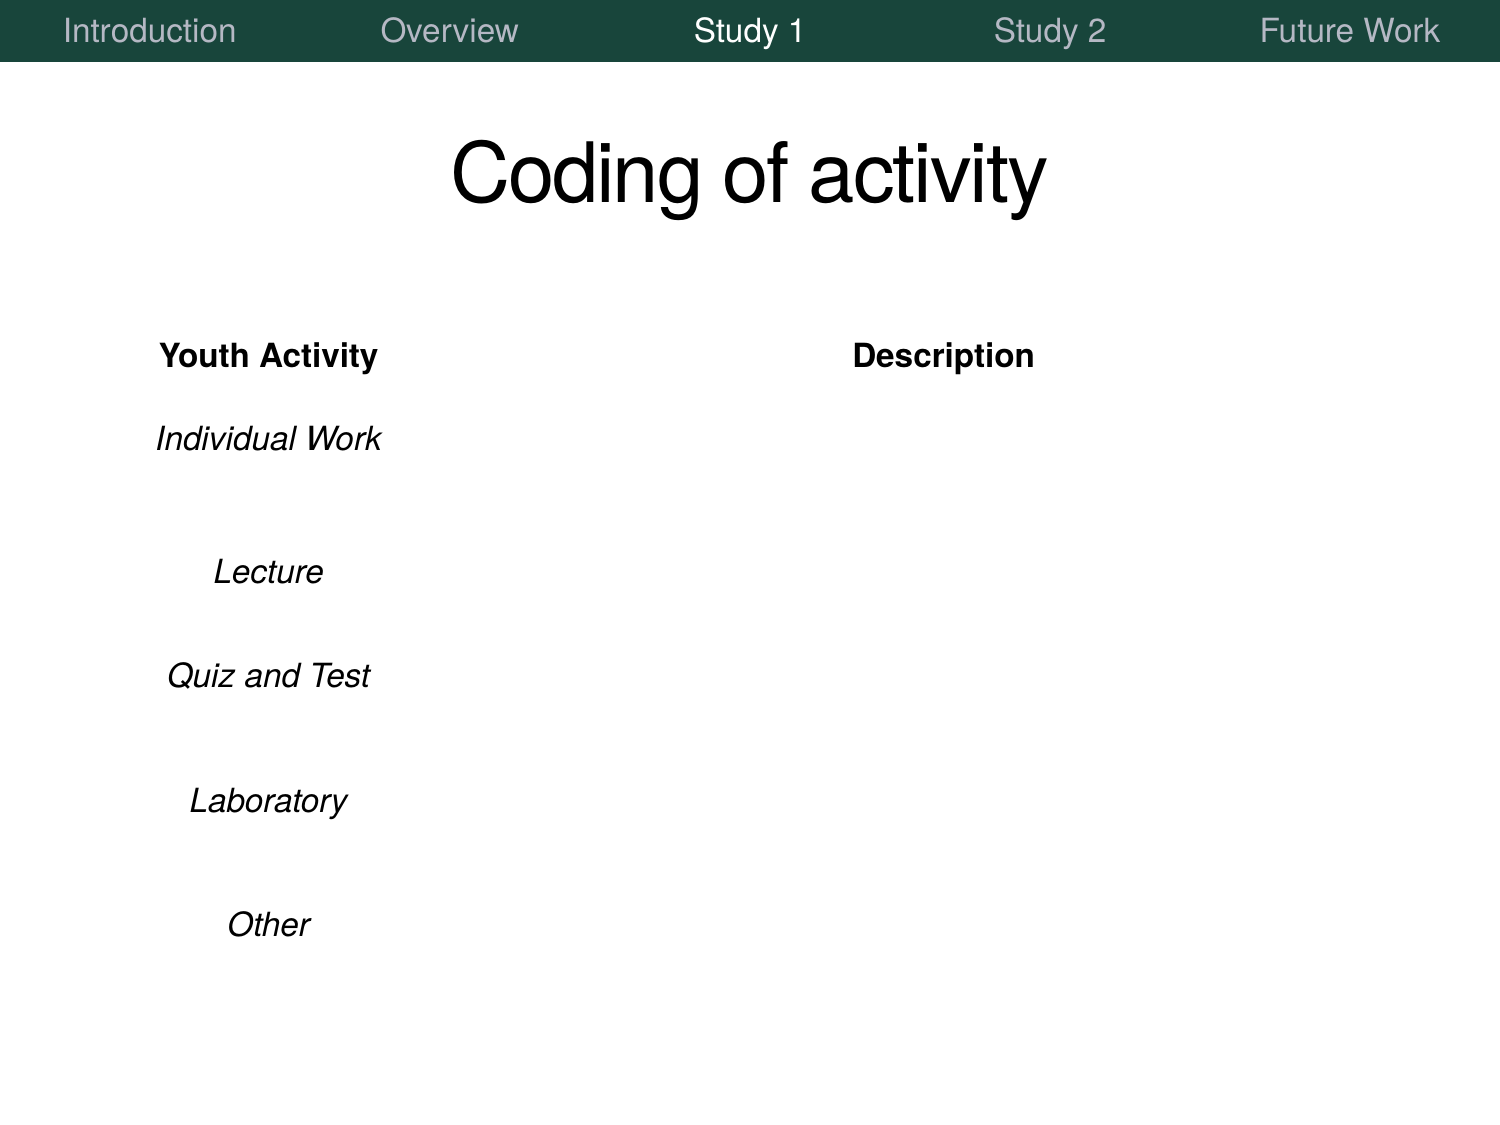

| Introduction | Overview | Study 1 | Study 2 | Future Work |
| --- | --- | --- | --- | --- |
# Coding of activity
| Youth Activity | Description |
| --- | --- |
| Individual Work |  |
| Lecture |  |
| Quiz and Test |  |
| Laboratory |  |
| Other |  |